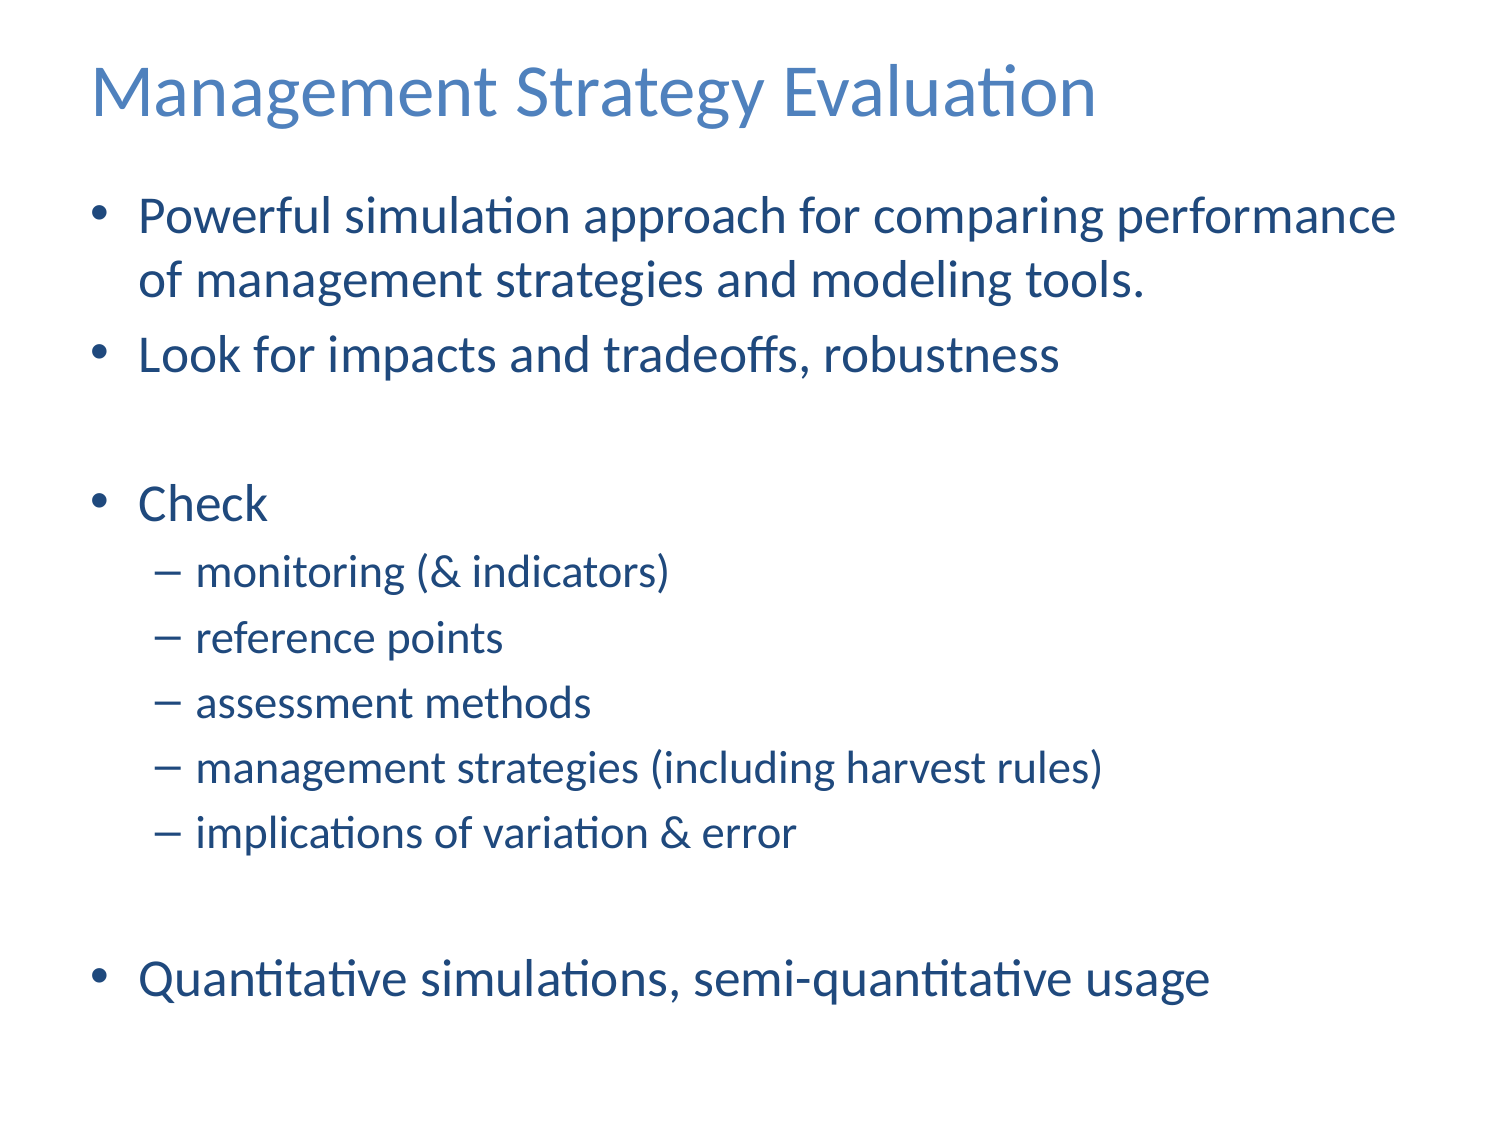

# Management Strategy Evaluation
Powerful simulation approach for comparing performance of management strategies and modeling tools.
Look for impacts and tradeoffs, robustness

Check
monitoring (& indicators)
reference points
assessment methods
management strategies (including harvest rules)
implications of variation & error

Quantitative simulations, semi-quantitative usage